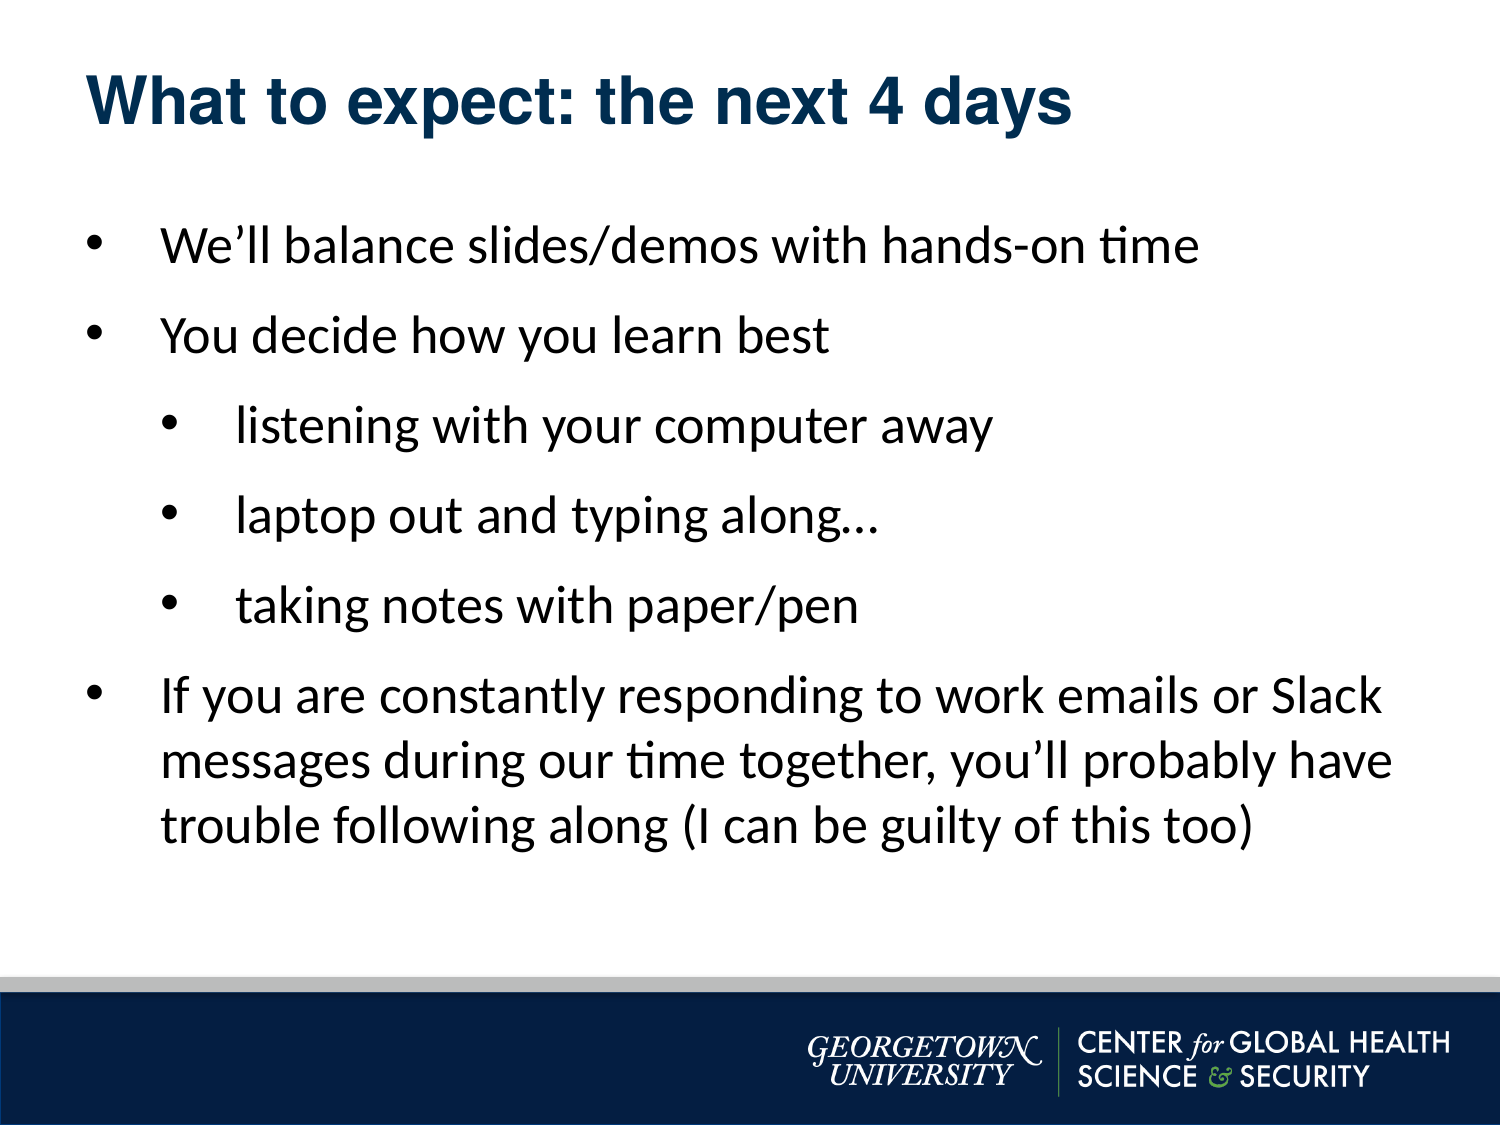

What to expect: the next 4 days
We’ll balance slides/demos with hands-on time
You decide how you learn best
listening with your computer away
laptop out and typing along…
taking notes with paper/pen
If you are constantly responding to work emails or Slack messages during our time together, you’ll probably have trouble following along (I can be guilty of this too)